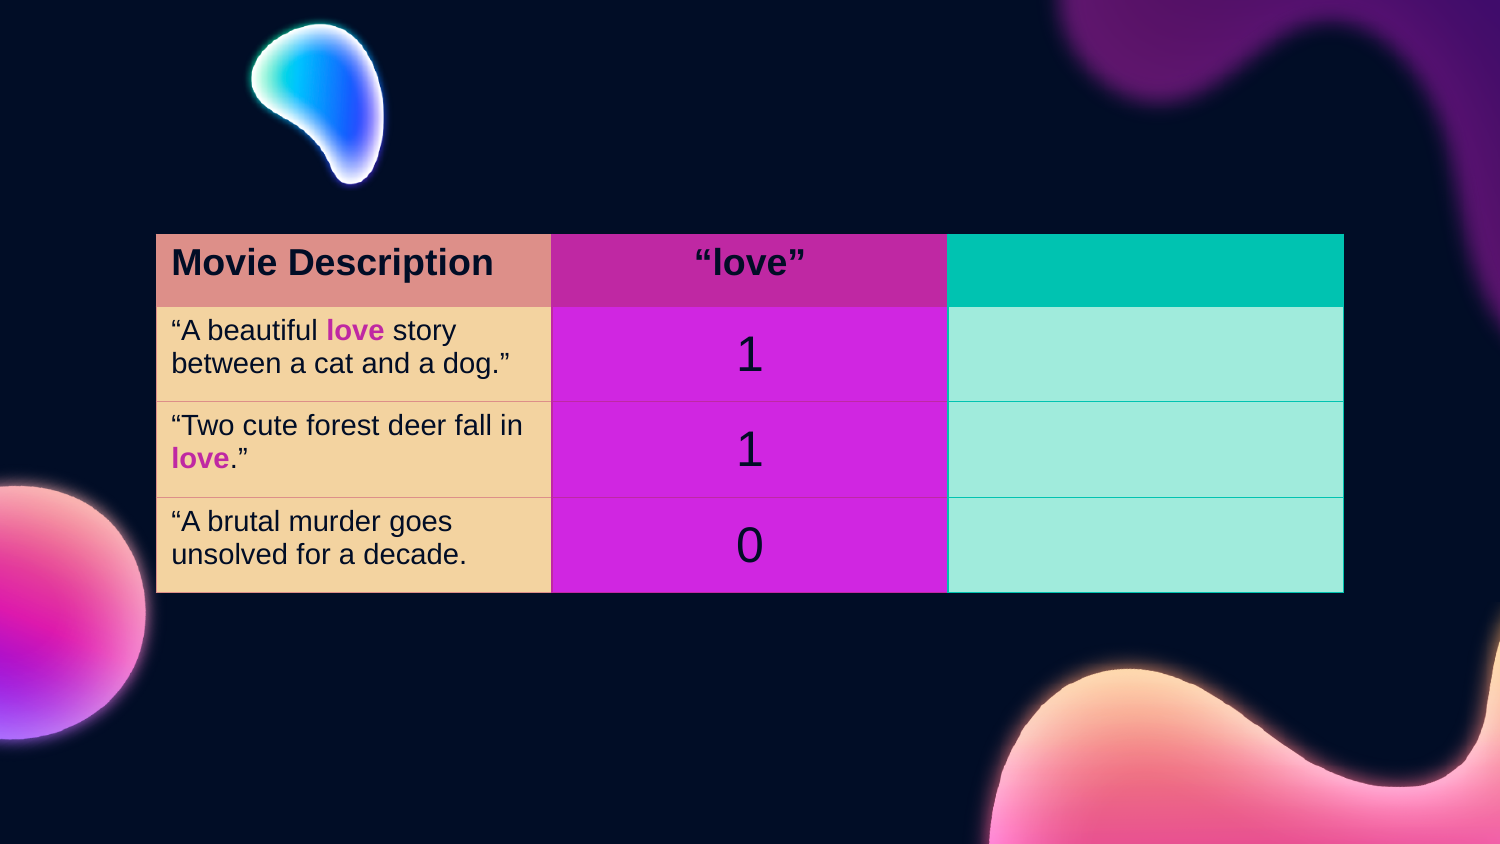

| Movie Description | “love” |  |
| --- | --- | --- |
| “A beautiful love story between a cat and a dog.” | 1 |  |
| “Two cute forest deer fall in love.” | 1 |  |
| “A brutal murder goes unsolved for a decade. | 0 |  |